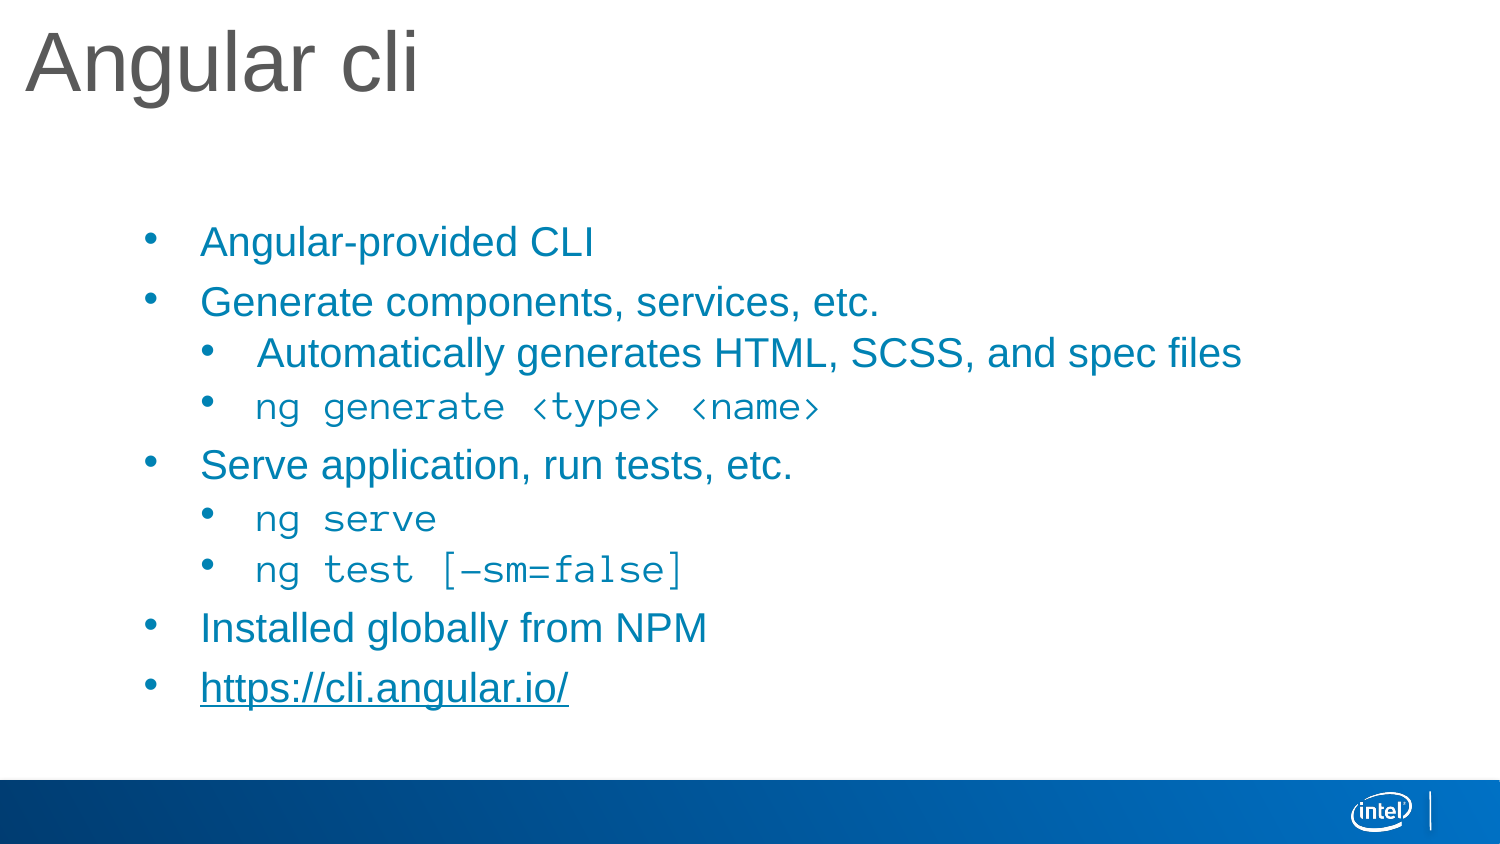

Angular cli

Angular-provided CLI
Generate components, services, etc.
Automatically generates HTML, SCSS, and spec files
ng generate <type> <name>
Serve application, run tests, etc.
ng serve
ng test [-sm=false]
Installed globally from NPM
https://cli.angular.io/